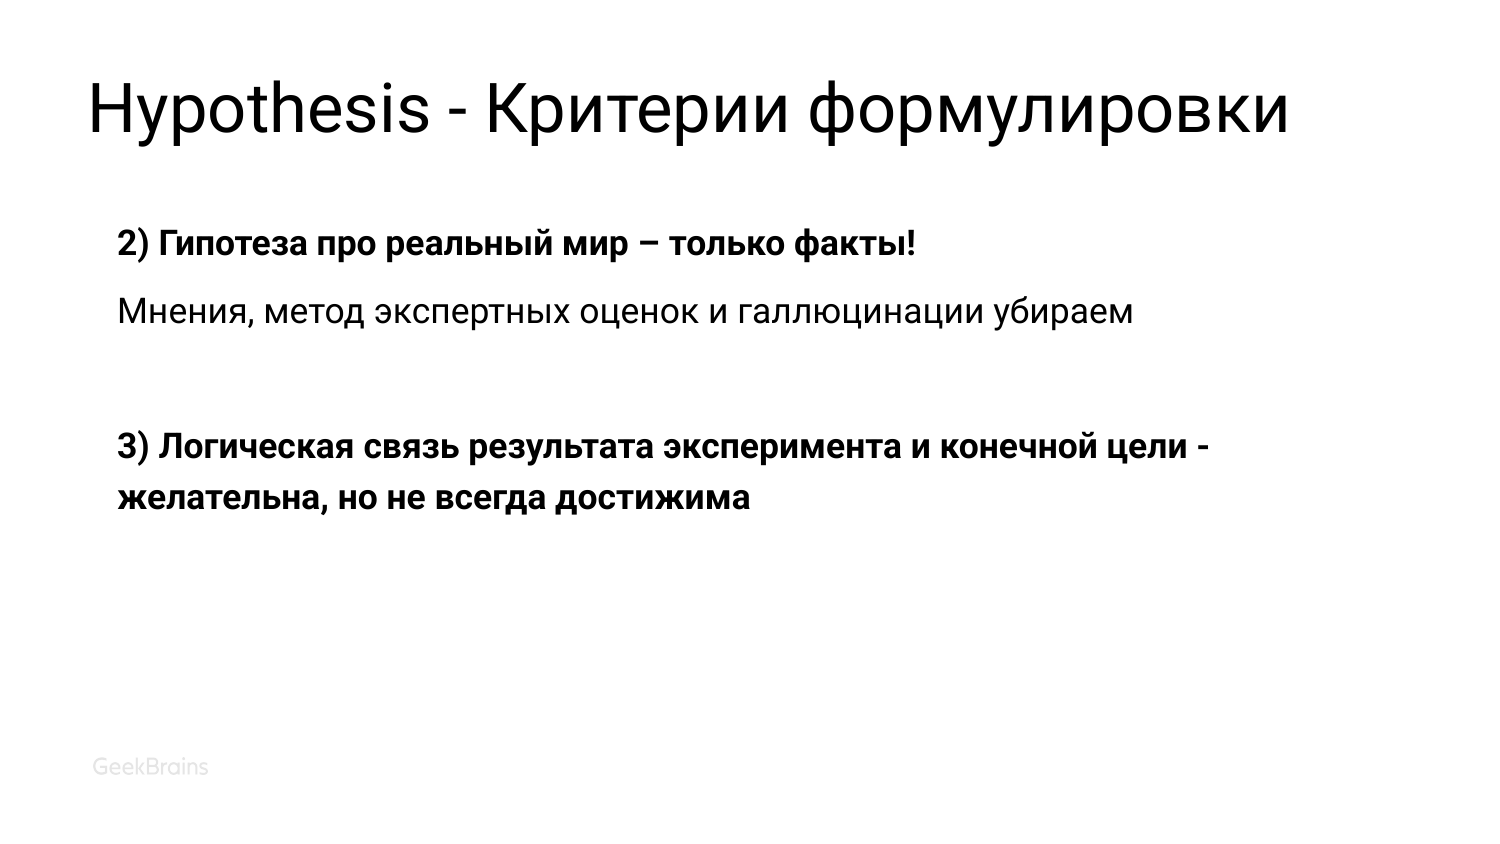

# Hypothesis - Критерии формулировки
2) Гипотеза про реальный мир – только факты!
Мнения, метод экспертных оценок и галлюцинации убираем

3) Логическая связь результата эксперимента и конечной цели - желательна, но не всегда достижима